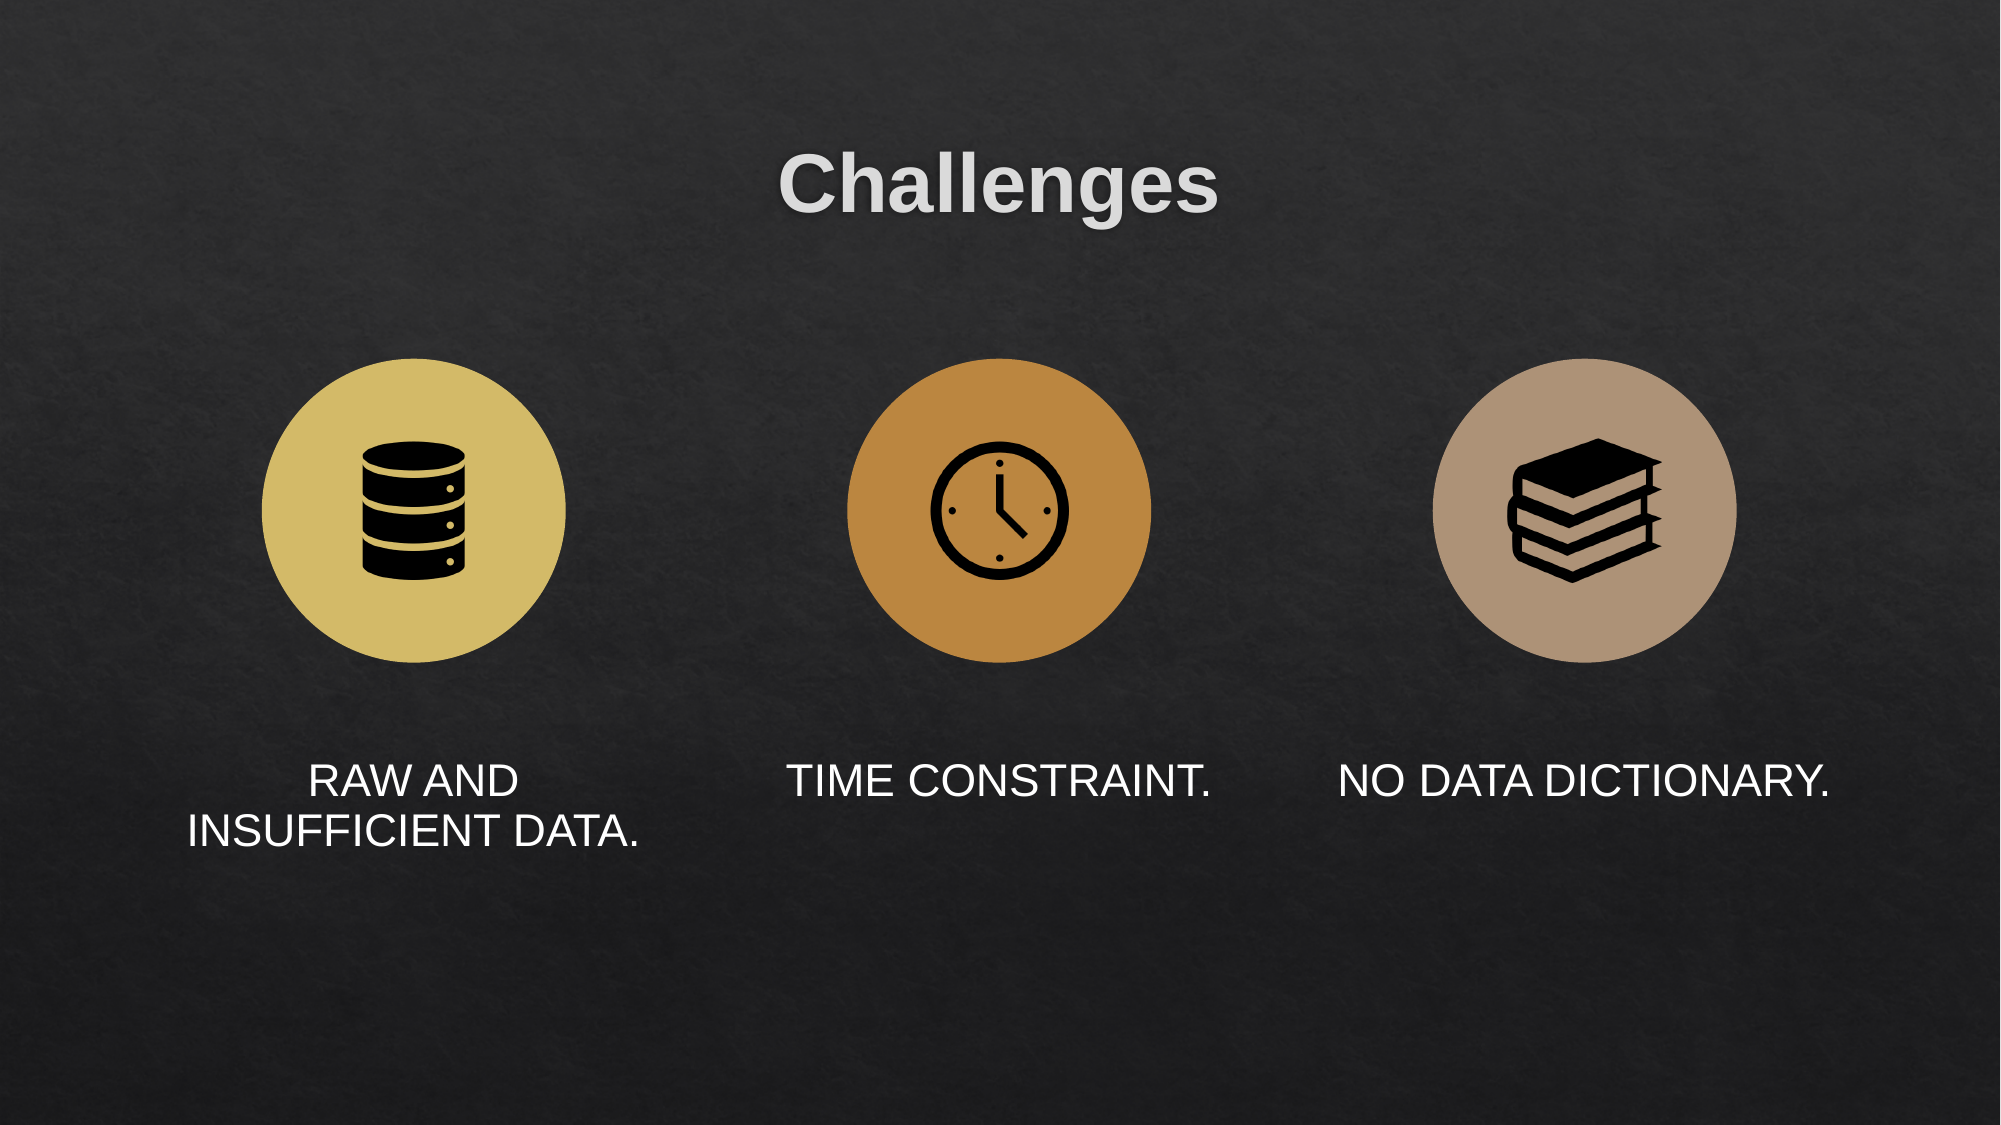

# Challenges
Raw and insufficient data.
Time constraint.
No data dictionary.